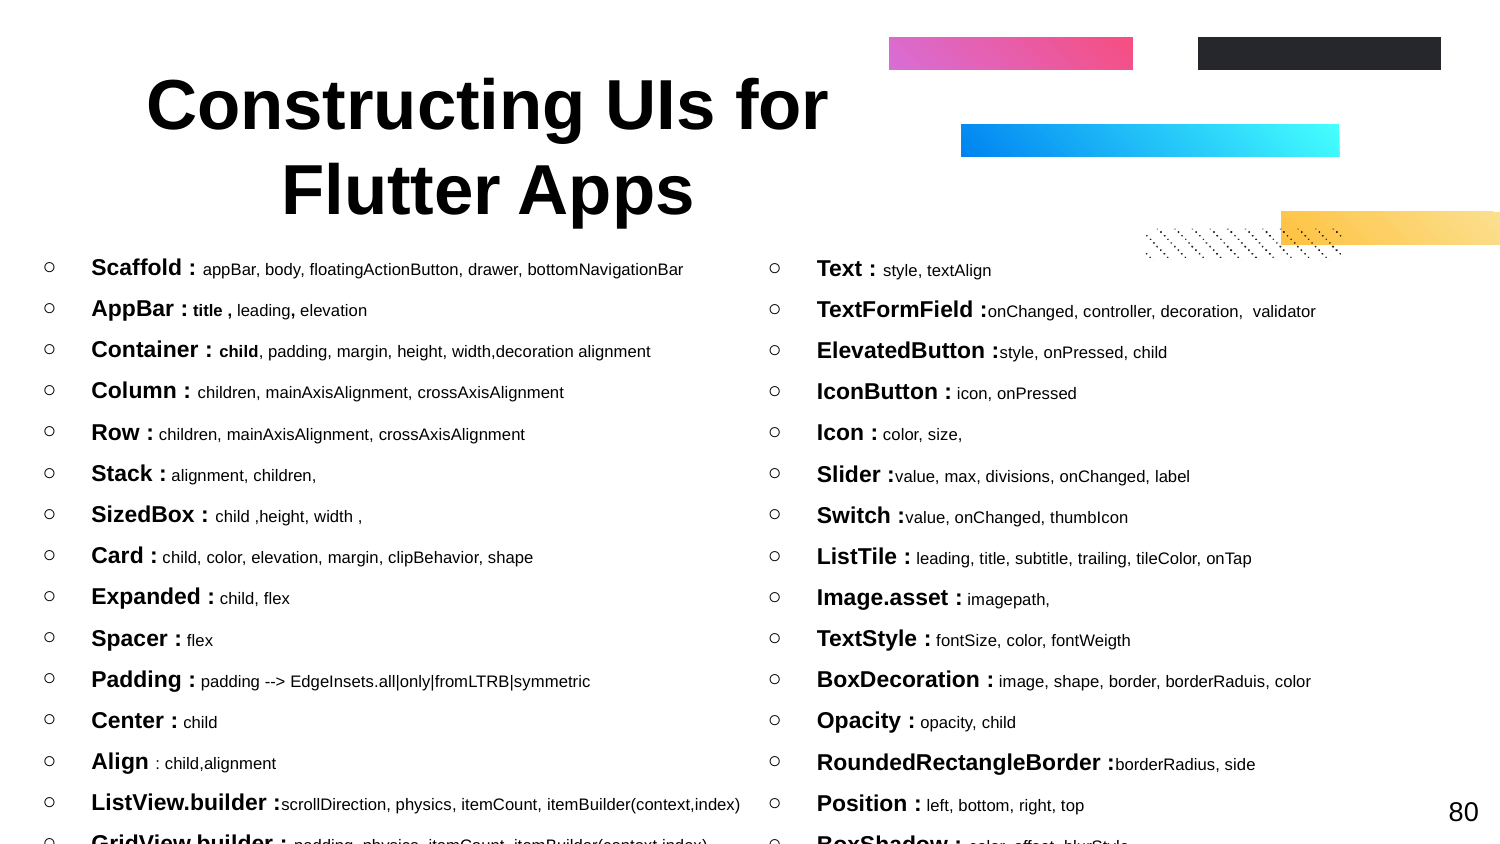

# Constructing UIs for Flutter Apps
Scaffold : appBar, body, floatingActionButton, drawer, bottomNavigationBar
AppBar : title , leading, elevation
Container : child, padding, margin, height, width,decoration alignment
Column : children, mainAxisAlignment, crossAxisAlignment
Row : children, mainAxisAlignment, crossAxisAlignment
Stack : alignment, children,
SizedBox : child ,height, width ,
Card : child, color, elevation, margin, clipBehavior, shape
Expanded : child, flex
Spacer : flex
Padding : padding --> EdgeInsets.all|only|fromLTRB|symmetric
Center : child
Align : child,alignment
ListView.builder :scrollDirection, physics, itemCount, itemBuilder(context,index)
GridView.builder : padding, physics, itemCount, itemBuilder(context,index)

Text : style, textAlign
TextFormField :onChanged, controller, decoration,  validator
ElevatedButton :style, onPressed, child
IconButton : icon, onPressed
Icon : color, size,
Slider :value, max, divisions, onChanged, label
Switch :value, onChanged, thumbIcon
ListTile : leading, title, subtitle, trailing, tileColor, onTap
Image.asset : imagepath,
TextStyle : fontSize, color, fontWeigth
BoxDecoration : image, shape, border, borderRaduis, color
Opacity : opacity, child
RoundedRectangleBorder :borderRadius, side
Position : left, bottom, right, top
BoxShadow : color, offset, blurStyle

80